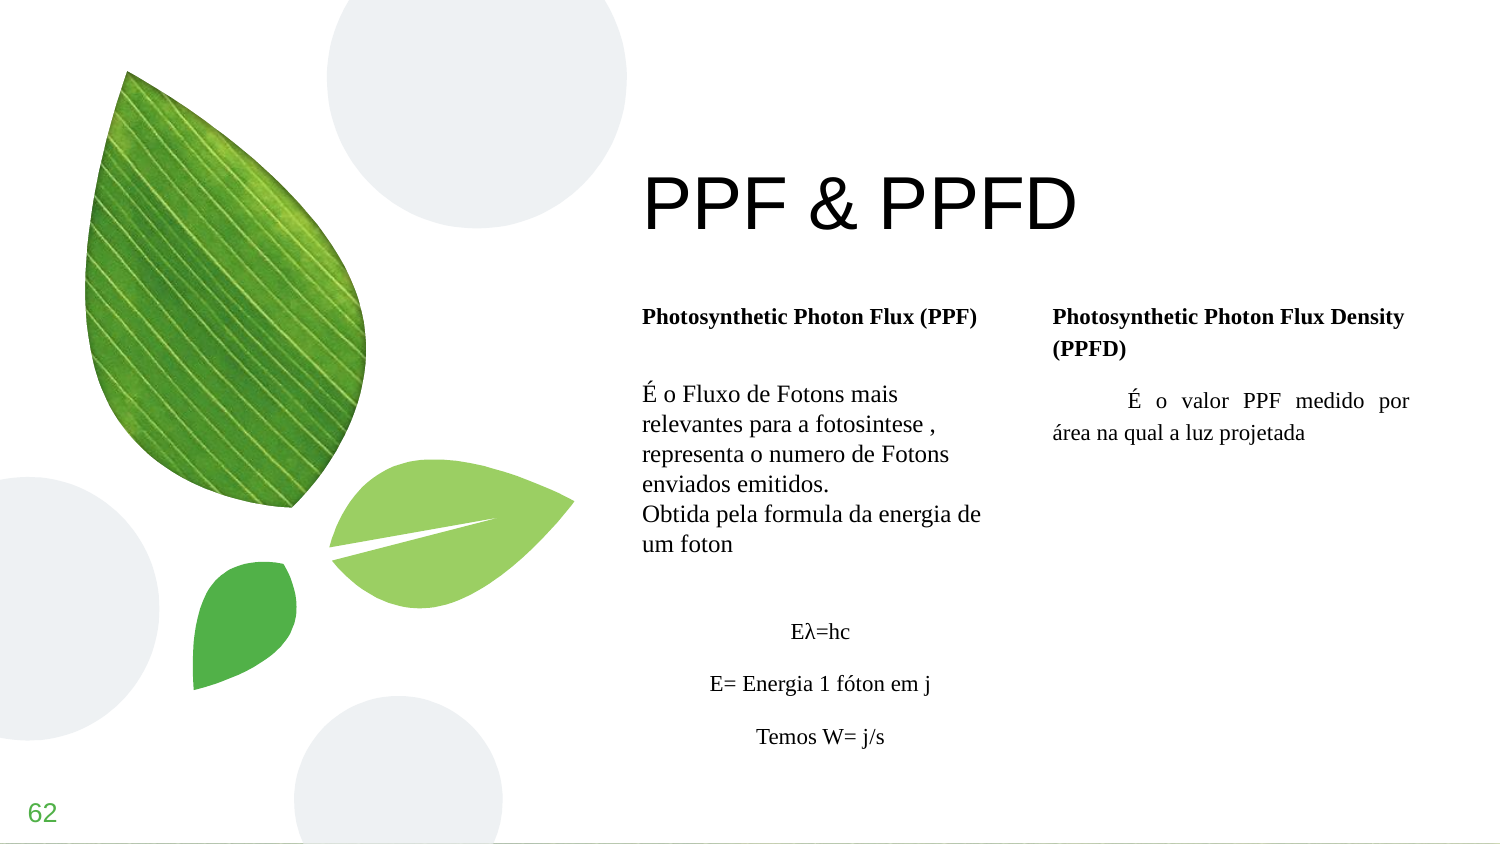

# PPF & PPFD
Photosynthetic Photon Flux (PPF)

É o Fluxo de Fotons mais relevantes para a fotosintese , representa o numero de Fotons enviados emitidos.
Obtida pela formula da energia de um foton

Eλ=hc
E= Energia 1 fóton em j
Temos W= j/s

Photosynthetic Photon Flux Density (PPFD)
É o valor PPF medido por área na qual a luz projetada

62